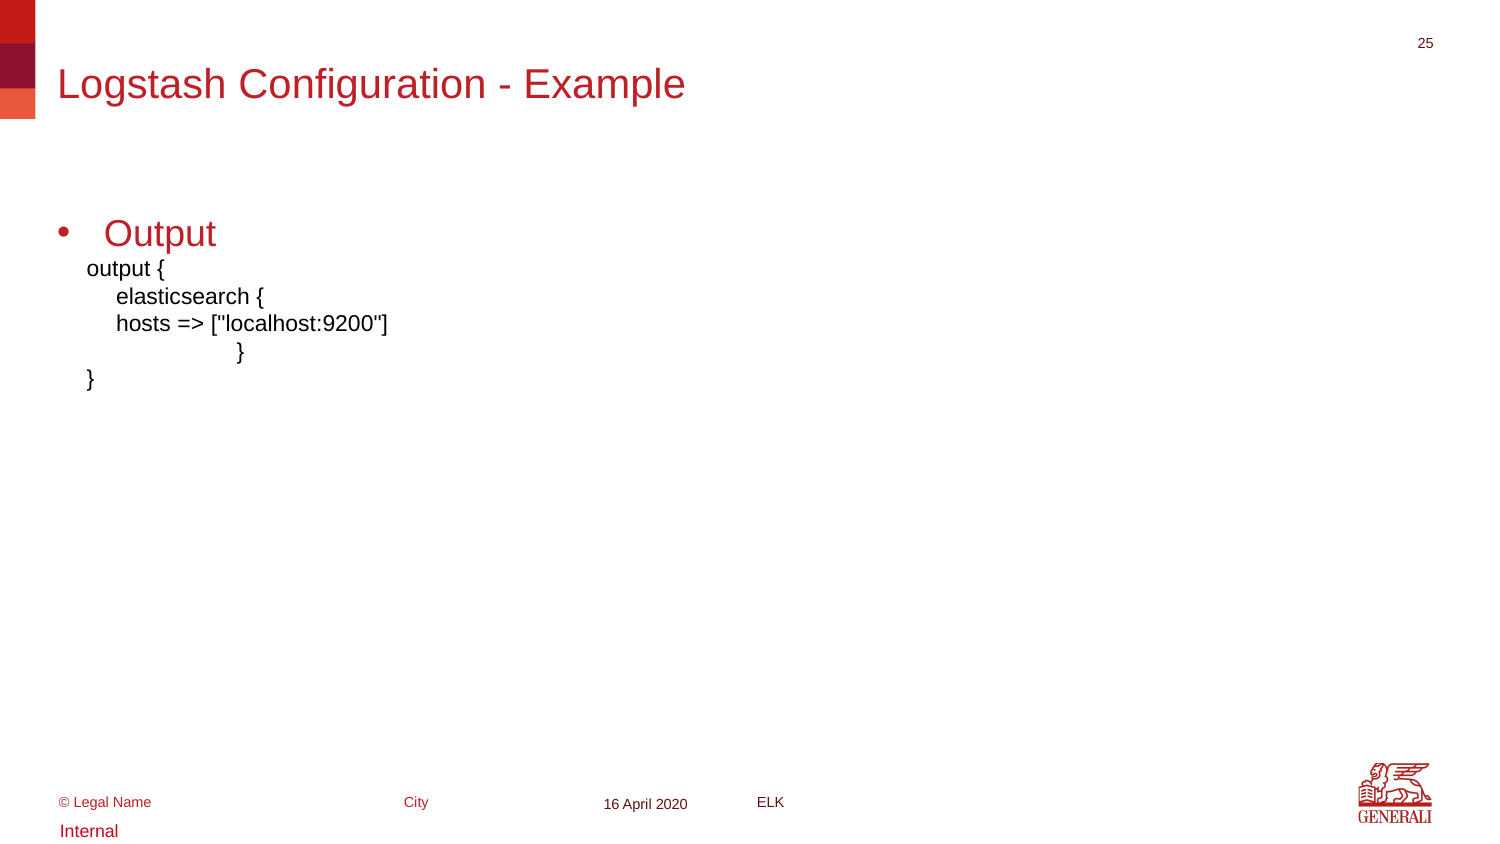

25
# Logstash Configuration - Example

Output
output {
elasticsearch {
hosts => ["localhost:9200"]
	}
}
16 April 2020
ELK